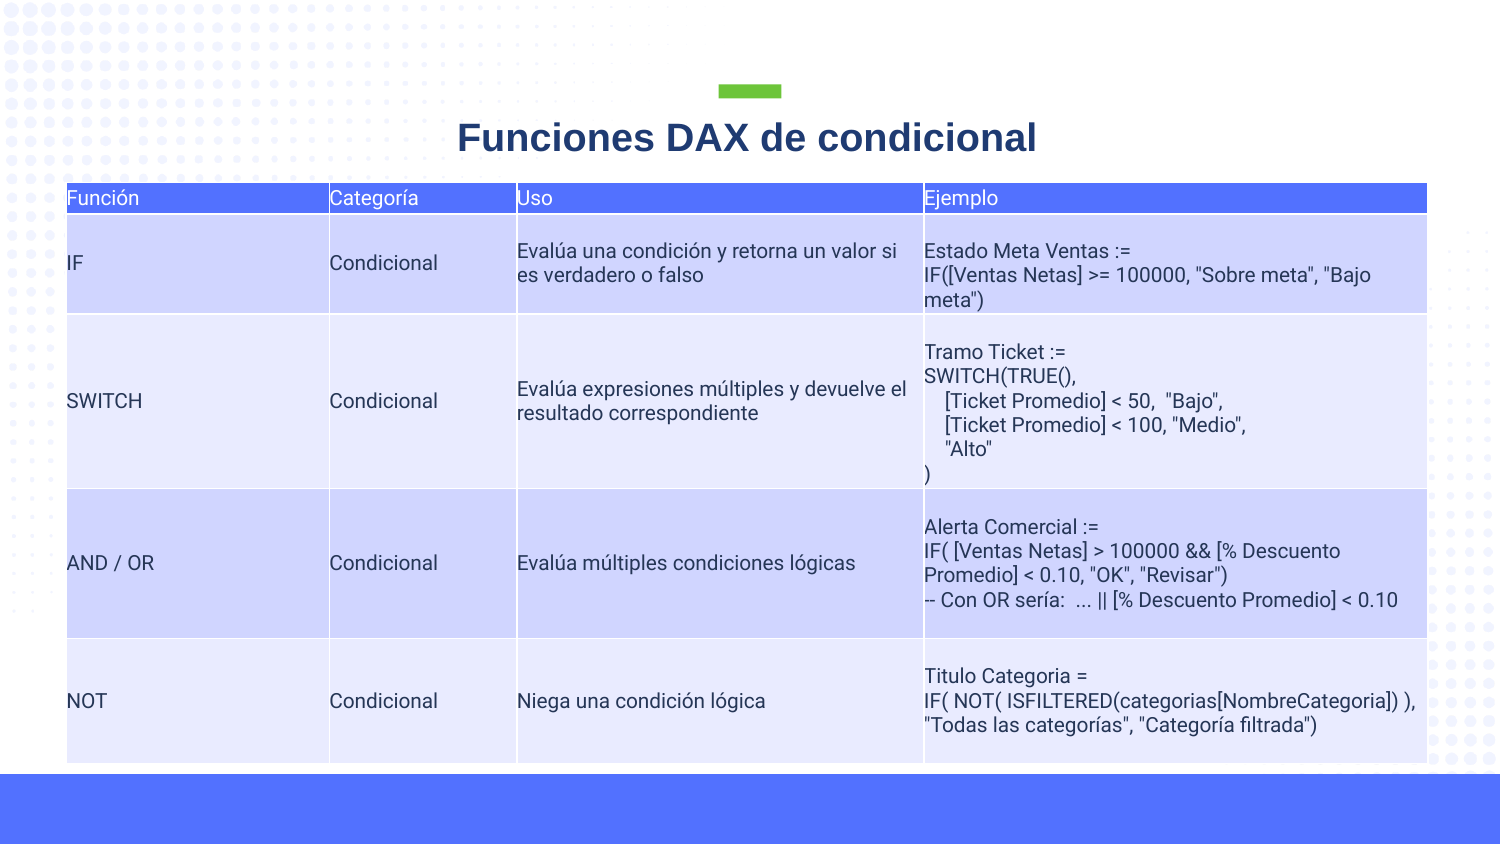

Funciones DAX de condicional
| Función | Categoría | Uso | Ejemplo |
| --- | --- | --- | --- |
| IF | Condicional | Evalúa una condición y retorna un valor si es verdadero o falso | Estado Meta Ventas := IF([Ventas Netas] >= 100000, "Sobre meta", "Bajo meta") |
| SWITCH | Condicional | Evalúa expresiones múltiples y devuelve el resultado correspondiente | Tramo Ticket := SWITCH(TRUE(),     [Ticket Promedio] < 50,  "Bajo",     [Ticket Promedio] < 100, "Medio",     "Alto" ) |
| AND / OR | Condicional | Evalúa múltiples condiciones lógicas | Alerta Comercial := IF( [Ventas Netas] > 100000 && [% Descuento Promedio] < 0.10, "OK", "Revisar") -- Con OR sería:  ... || [% Descuento Promedio] < 0.10 |
| NOT | Condicional | Niega una condición lógica | Titulo Categoria = IF( NOT( ISFILTERED(categorias[NombreCategoria]) ), "Todas las categorías", "Categoría filtrada") |